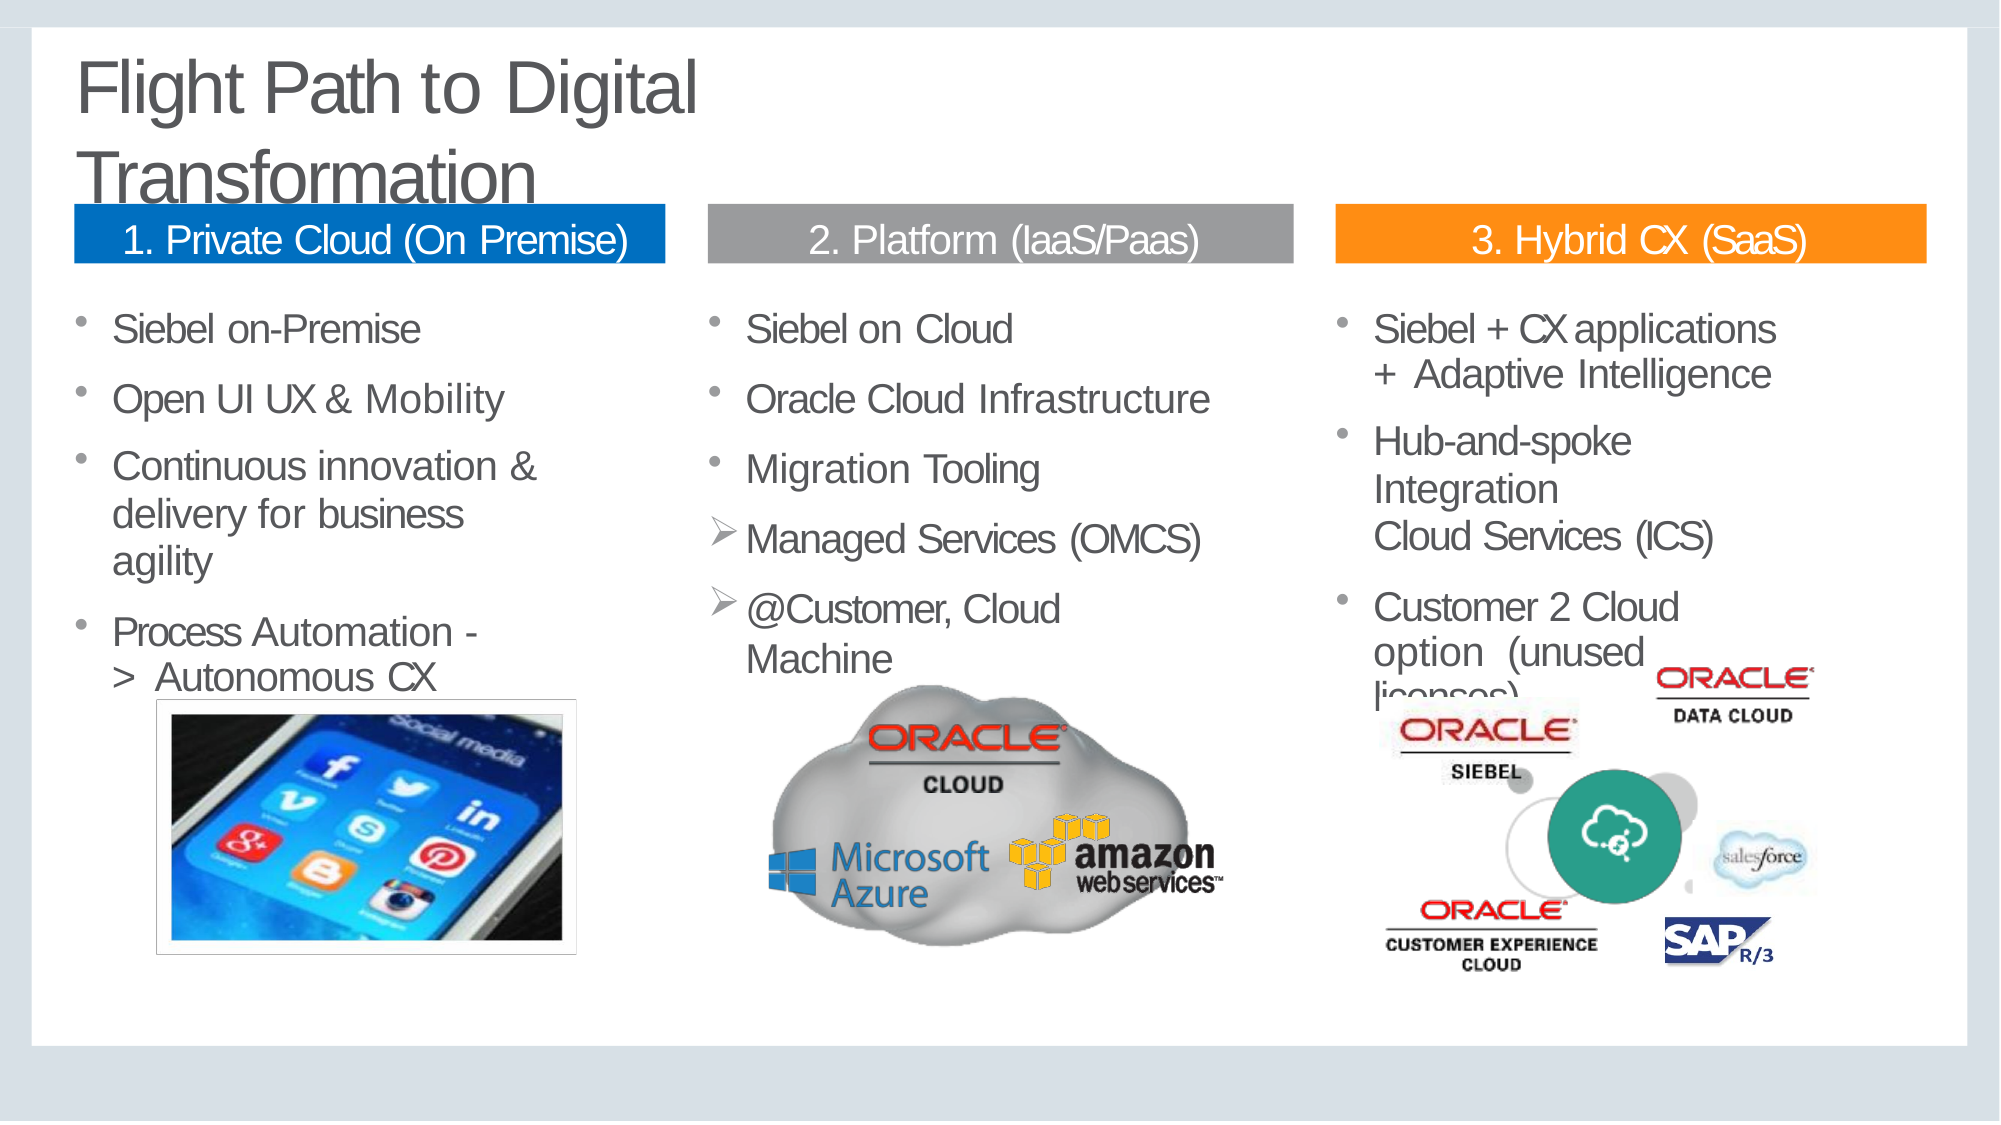

# Flight Path to Digital Transformation
1. Private Cloud (On Premise)
2. Platform (IaaS/Paas)
3. Hybrid CX (SaaS)
Siebel on-Premise
Open UI UX & Mobility
Continuous innovation &
delivery for business agility
Process Automation ->  Autonomous CX
Siebel on Cloud
Oracle Cloud Infrastructure
Migration Tooling
Managed Services (OMCS)
@Customer, Cloud Machine
Siebel + CX applications +  Adaptive Intelligence
Hub-and-spoke Integration
Cloud Services (ICS)
Customer 2 Cloud option  (unused licenses)